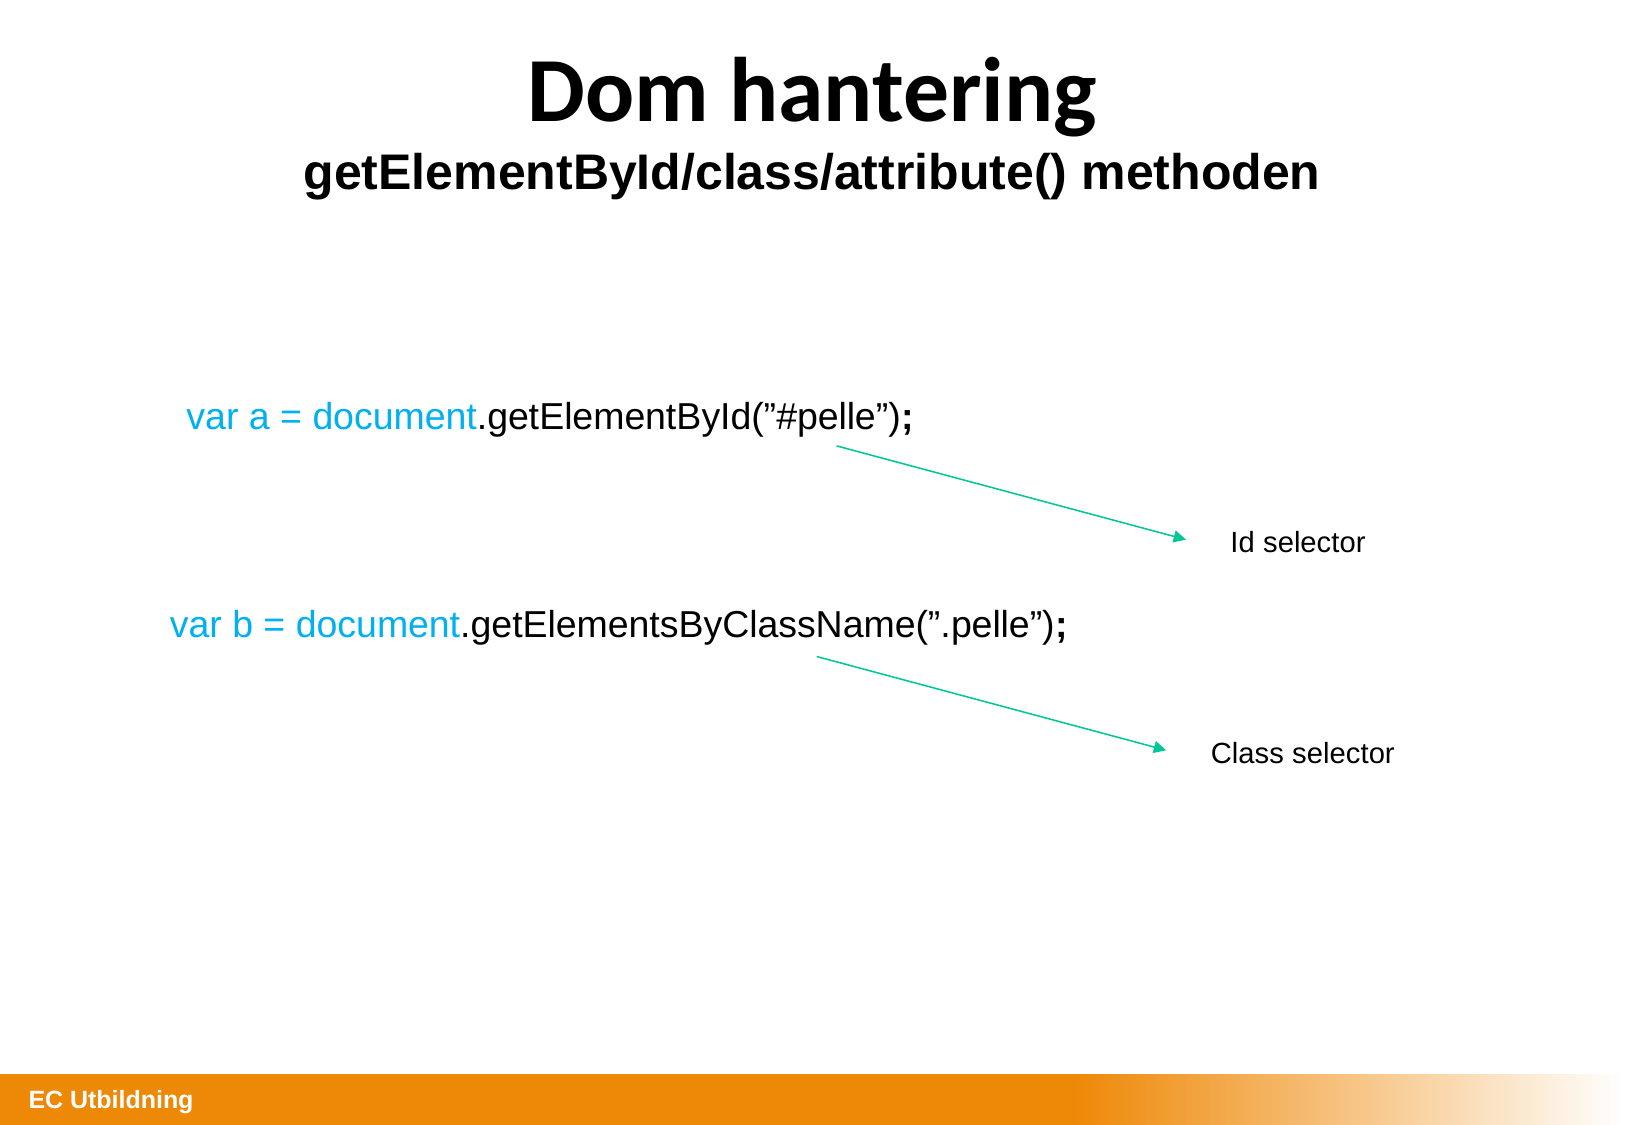

# Dom hantering
getElementById/class/attribute() methoden
var a = document.getElementById(”#pelle”);
Id selector
var b = document.getElementsByClassName(”.pelle”);
Class selector
EC Utbildning